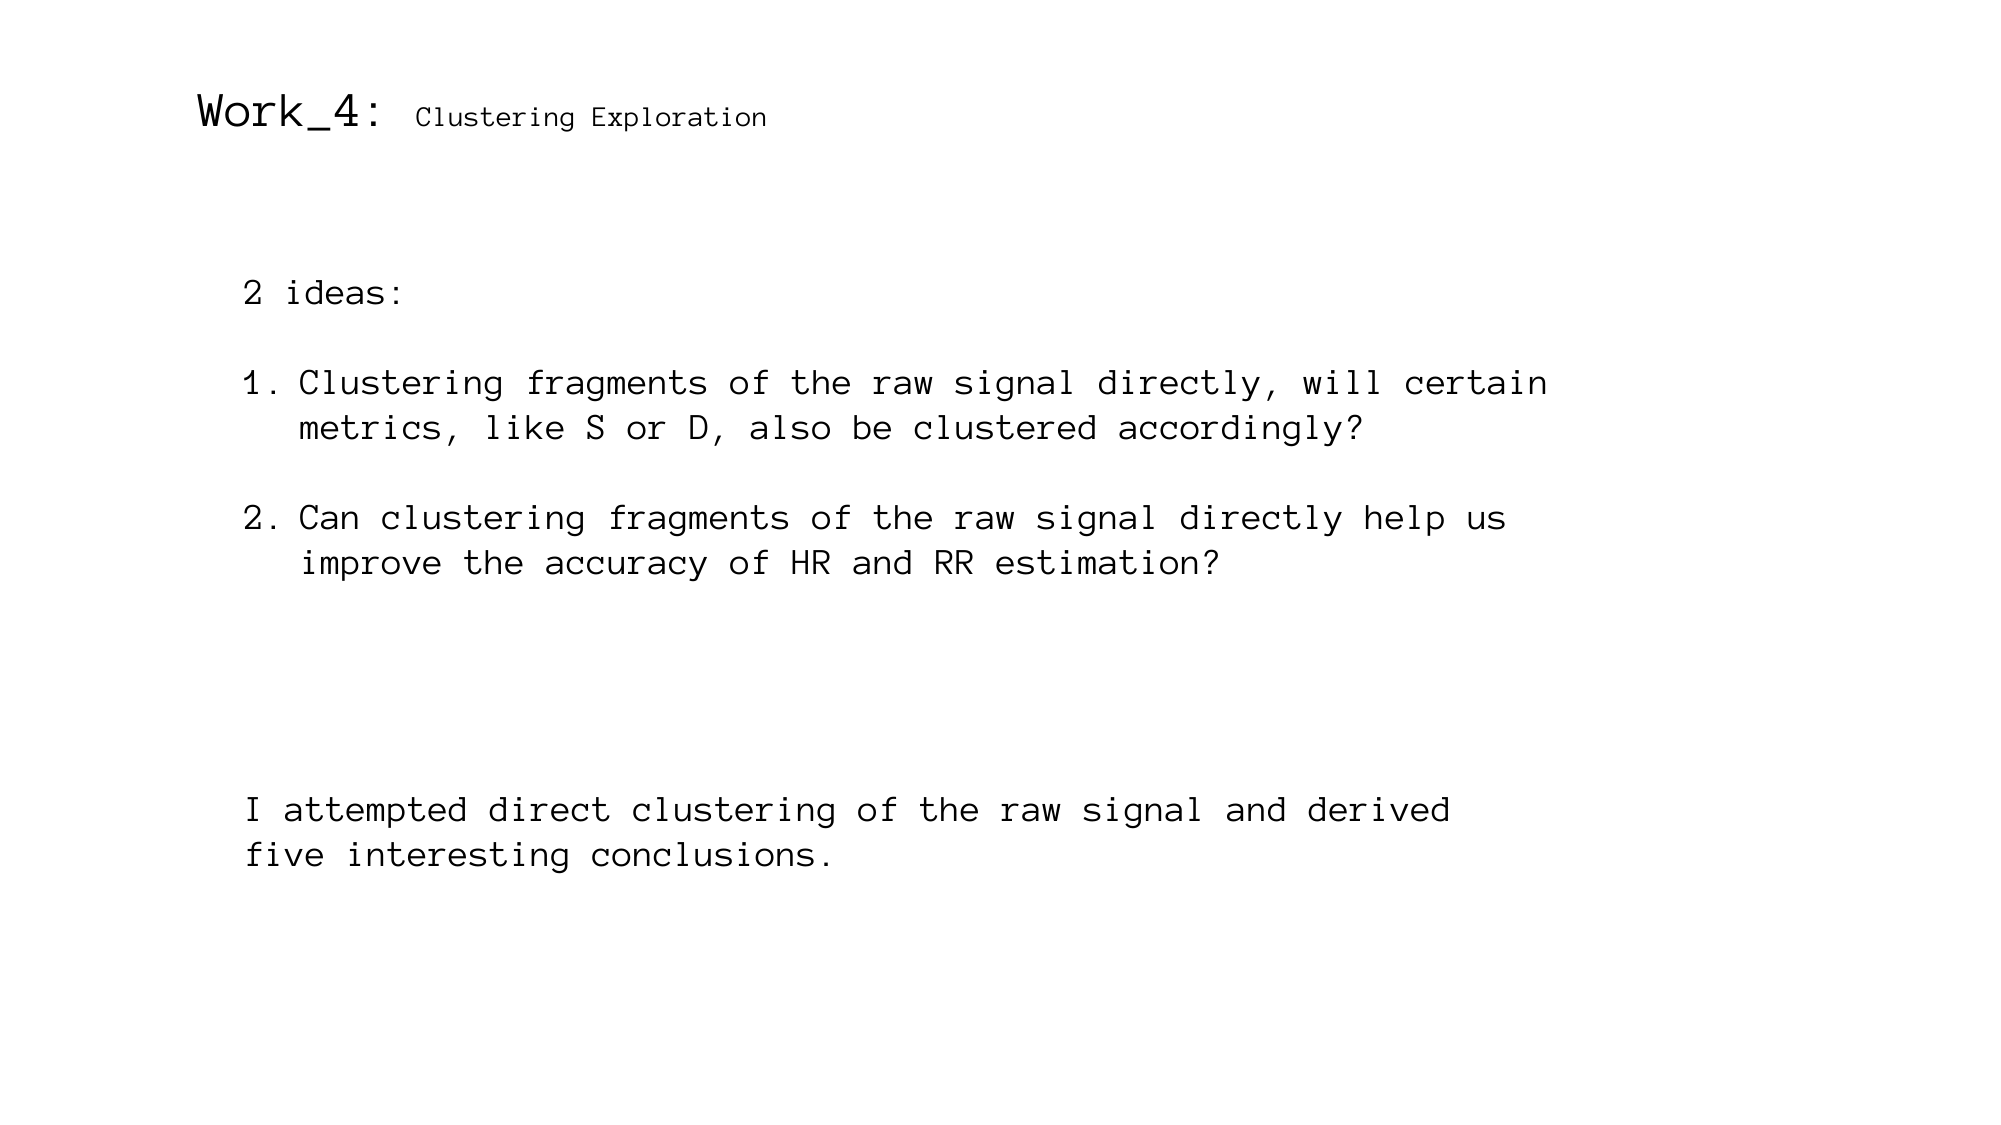

Work_4: Clustering Exploration
2 ideas:

Clustering fragments of the raw signal directly, will certain metrics, like S or D, also be clustered accordingly?

Can clustering fragments of the raw signal directly help us improve the accuracy of HR and RR estimation?

I attempted direct clustering of the raw signal and derived five interesting conclusions.